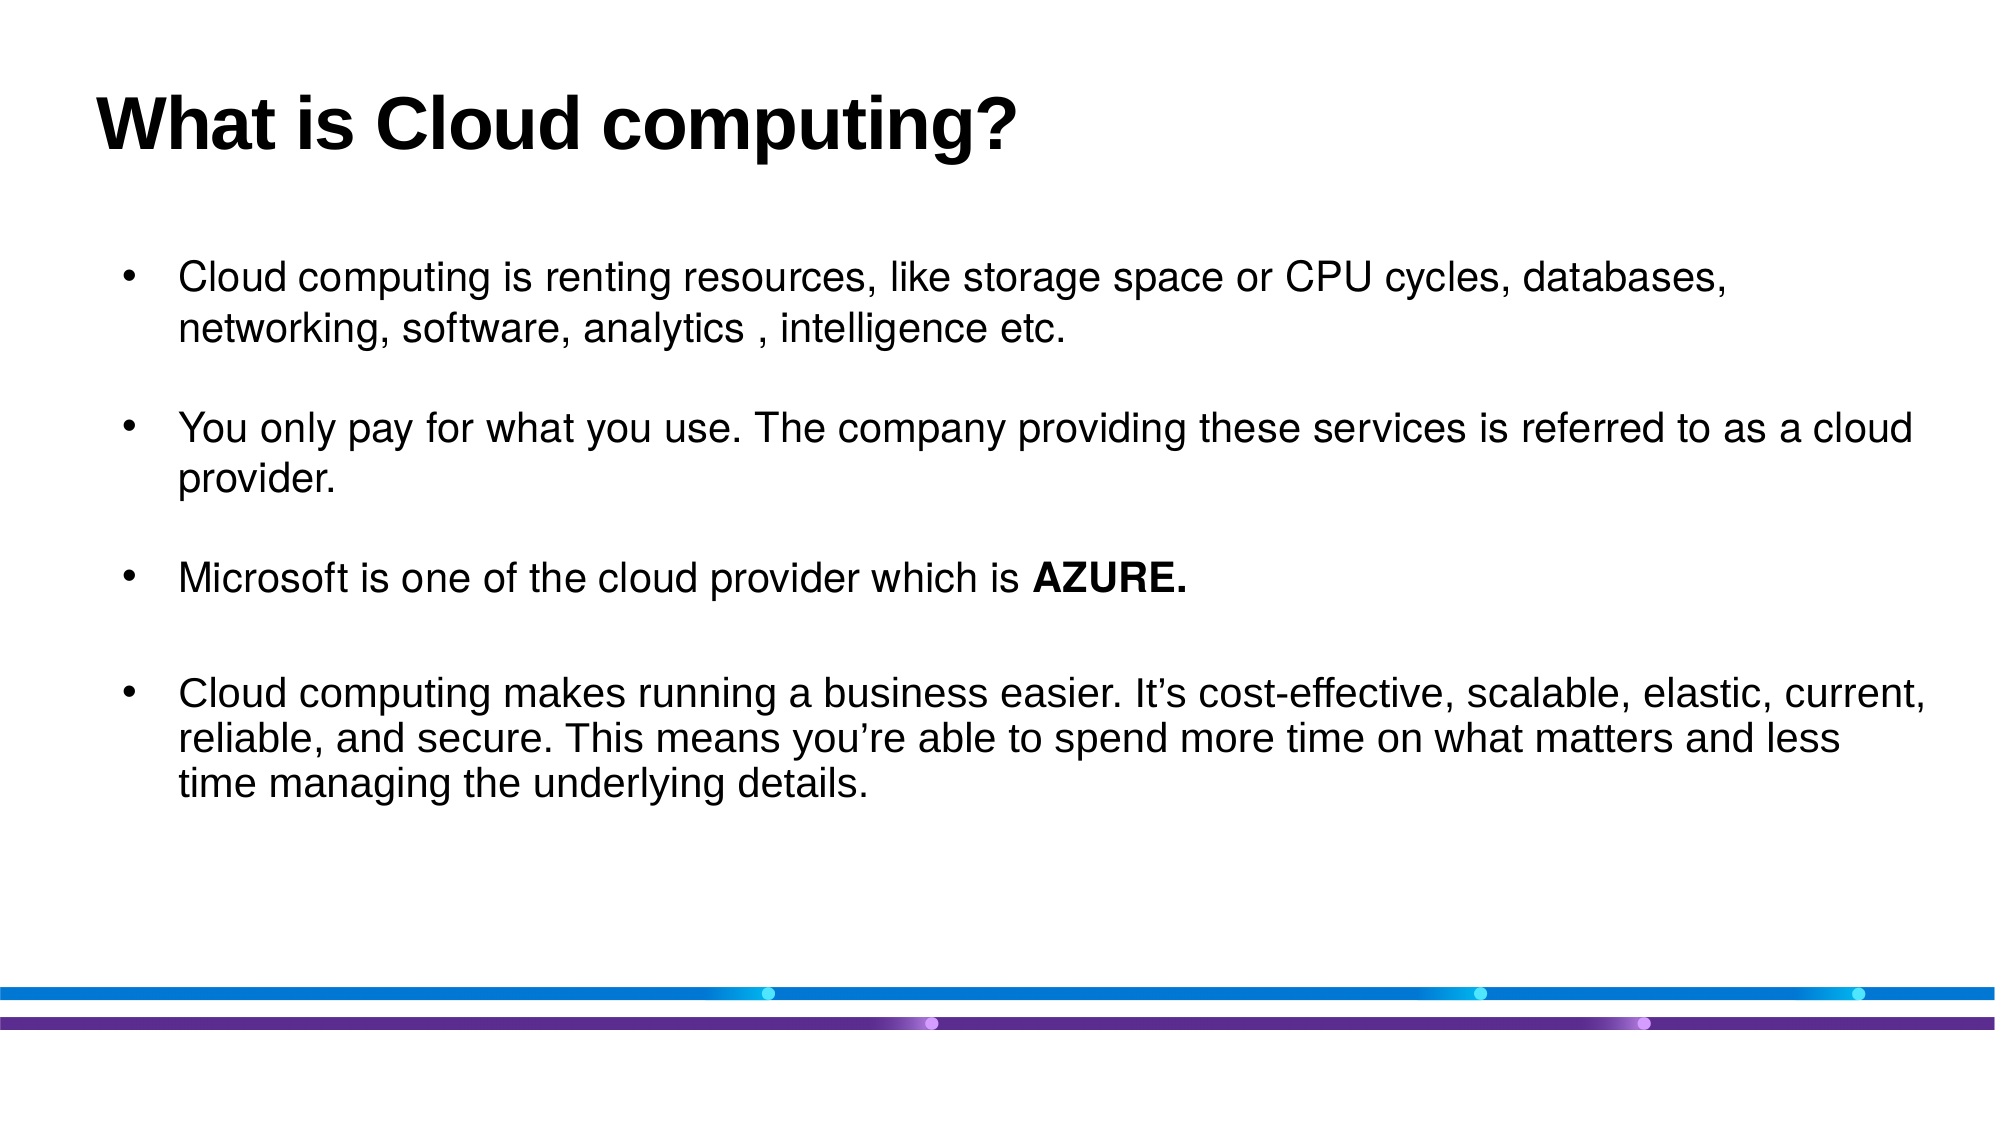

# What is Cloud computing?
Cloud computing is renting resources, like storage space or CPU cycles, databases, networking, software, analytics , intelligence etc.

You only pay for what you use. The company providing ​these services is referred to as a cloud provider.​

Microsoft is one of the cloud provider which is AZURE.​

Cloud computing makes running a business easier. It’s cost-effective, scalable, elastic, current, reliable, and secure. This means you’re able to spend more time on what matters and less time managing the underlying details.